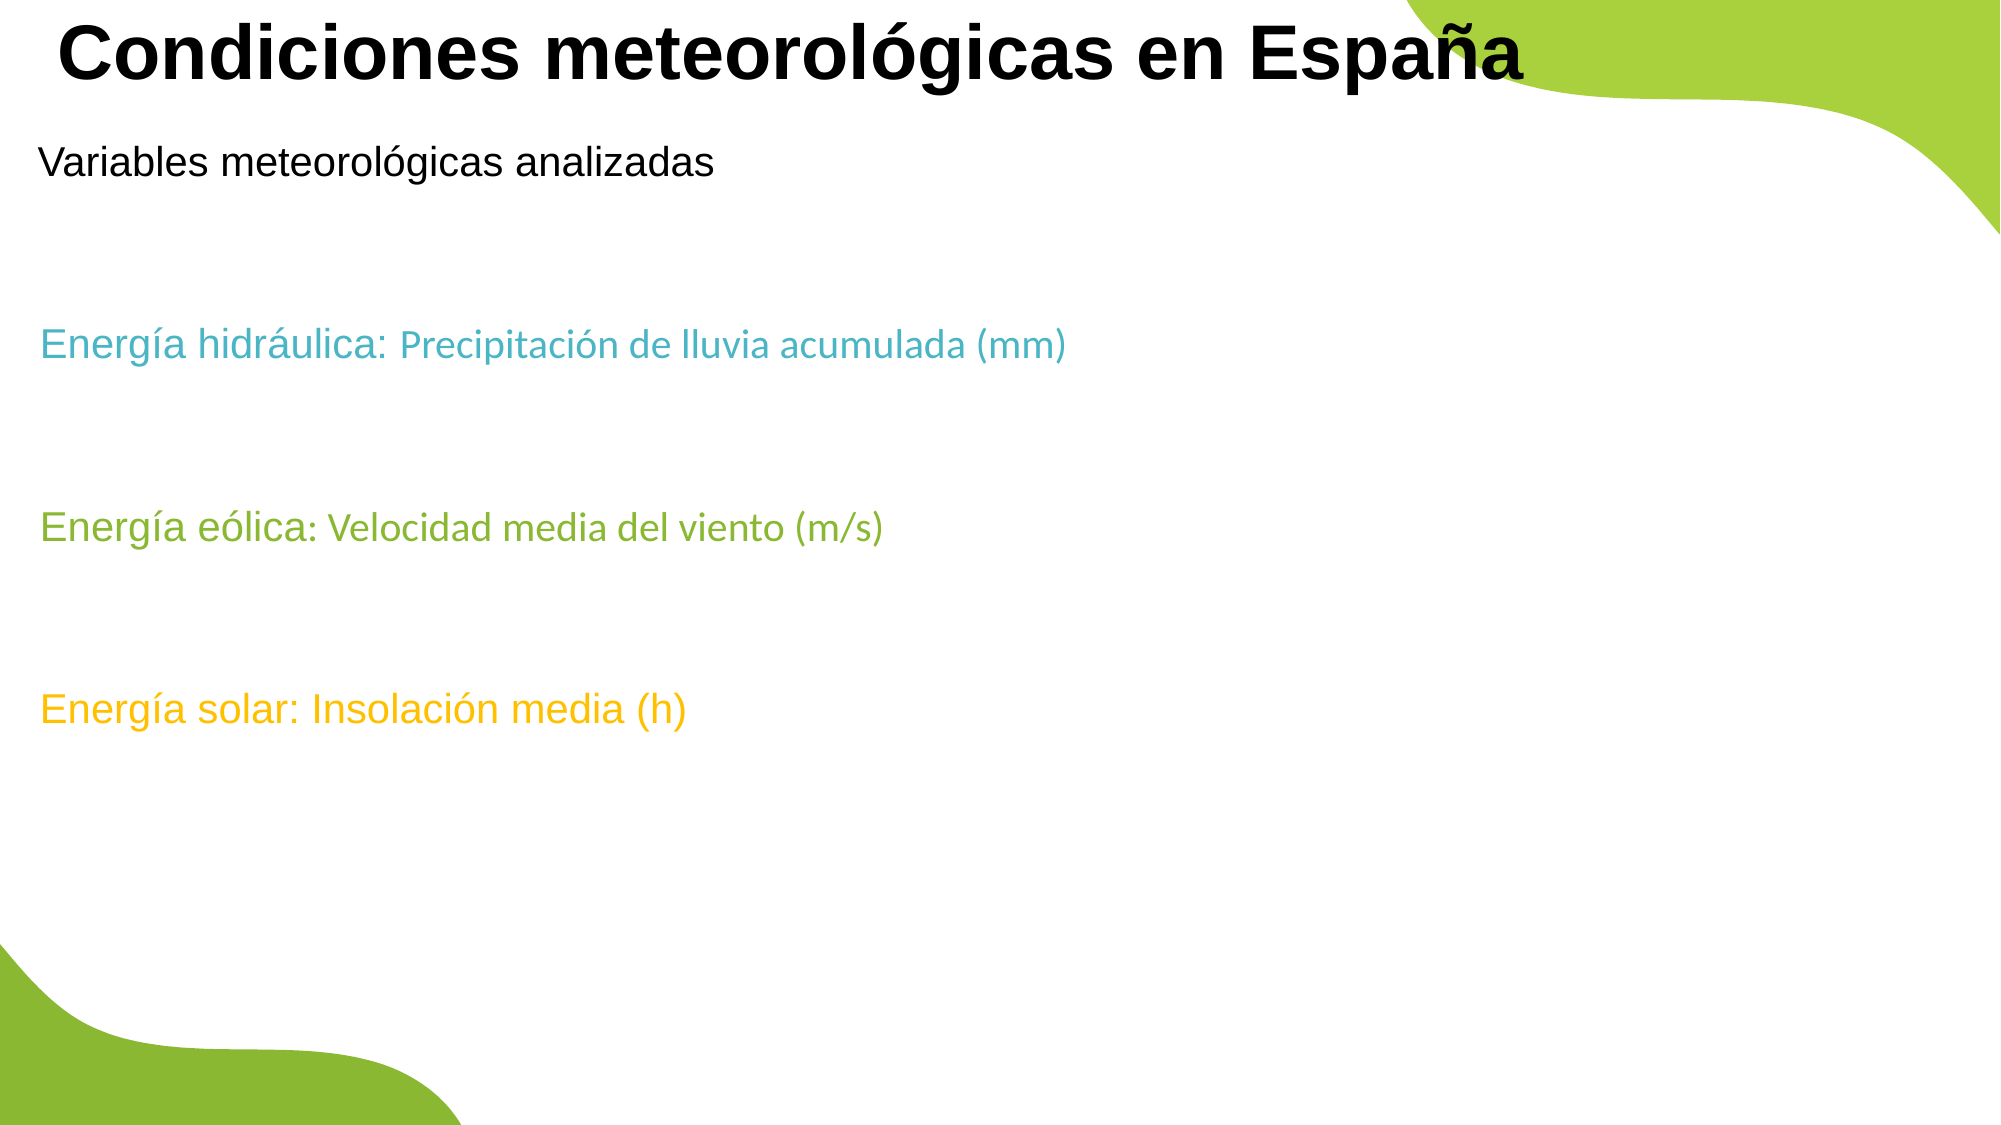

Condiciones meteorológicas en España
  Variables meteorológicas analizadas
Energía hidráulica: Precipitación de lluvia acumulada (mm)
Energía eólica: Velocidad media del viento (m/s)
Energía solar: Insolación media (h)